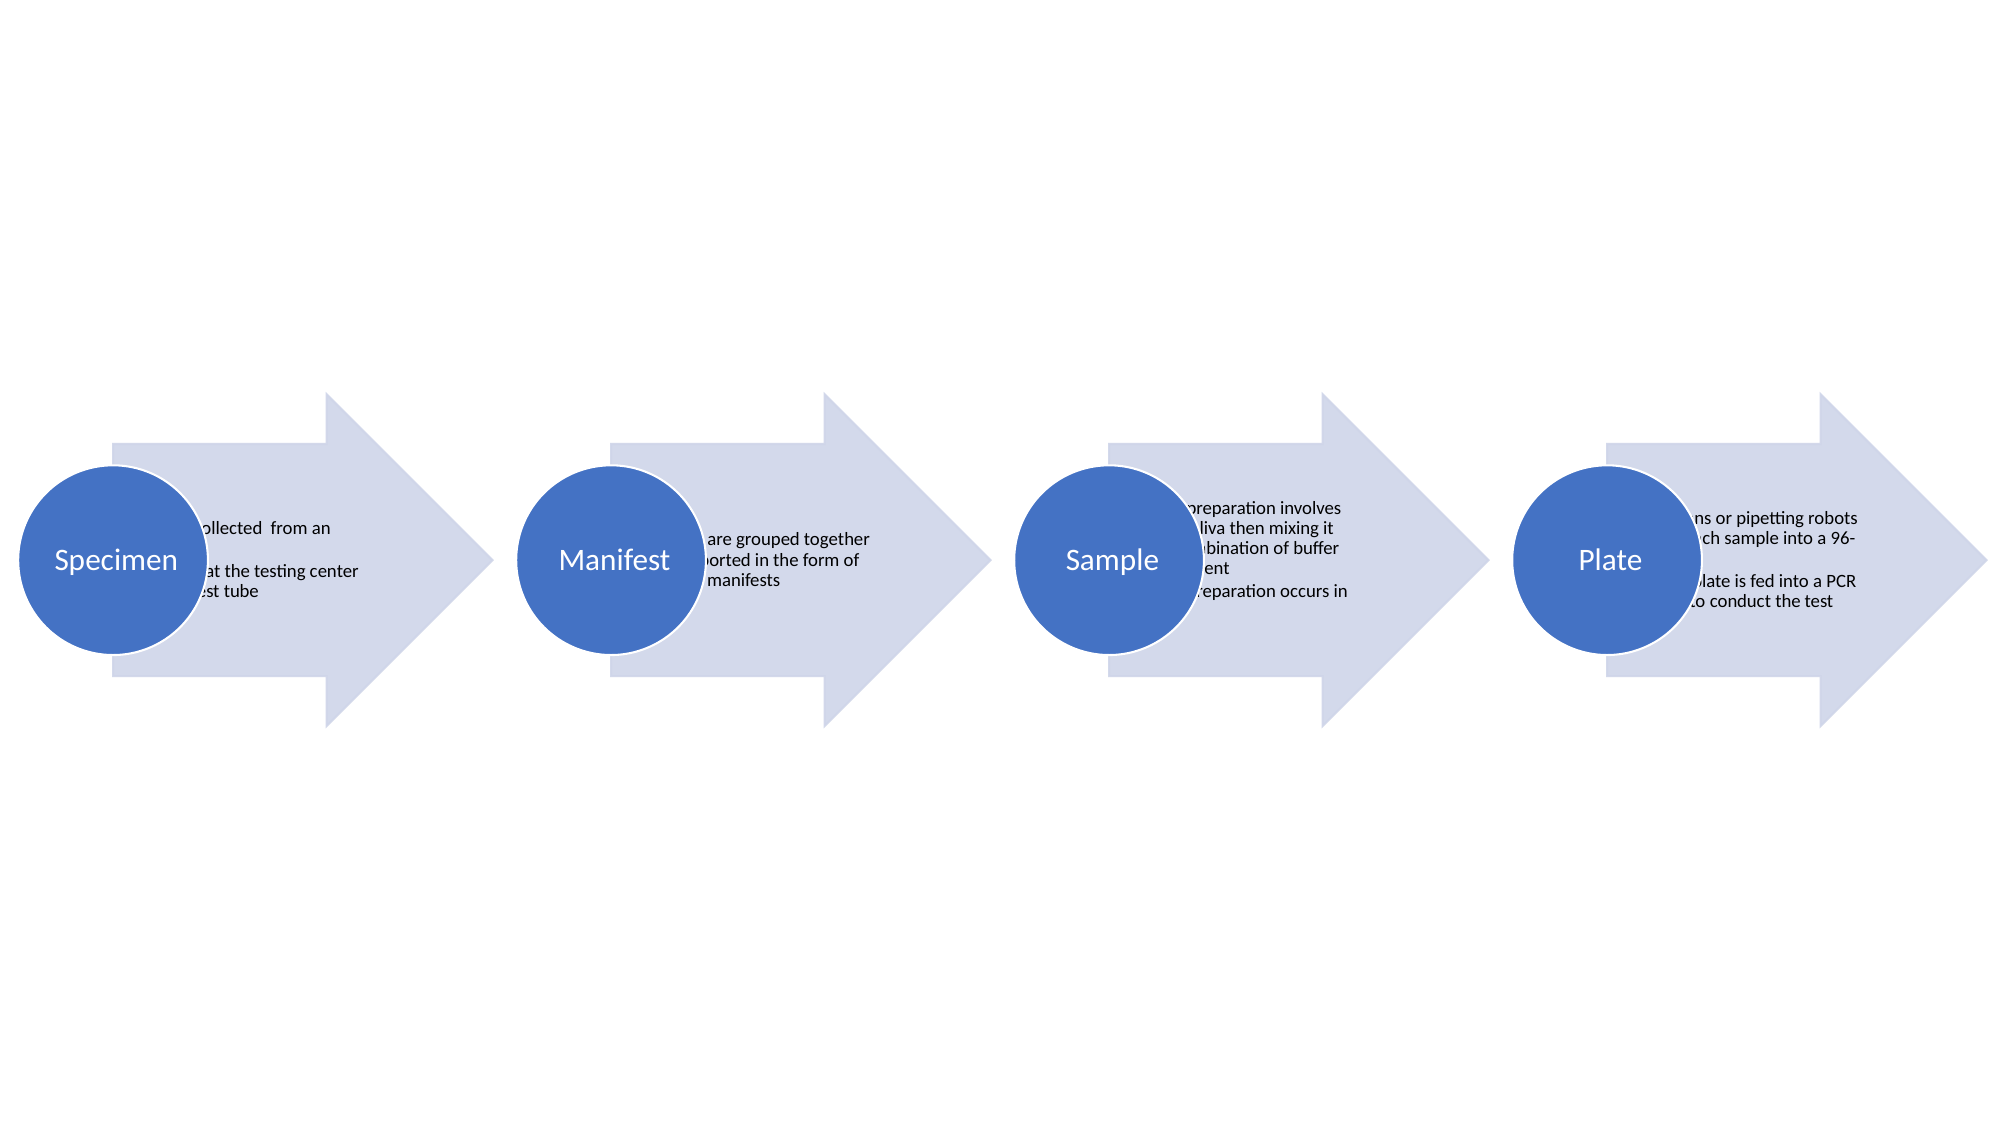

Saliva is collected  from an individual
 Collected at the testing center in a vial/test tube
 Specimen
 Specimens are grouped together and transported in the form of manifests
 Manifest
 Sample preparation involves heating saliva then mixing it with a combination of buffer and detergent
 Sample preparation occurs in the lab
 Sample
 Technicians or pipetting robots transfer each sample into a 96-well plate
 The well plate is fed into a PCR machine to conduct the test
 Plate